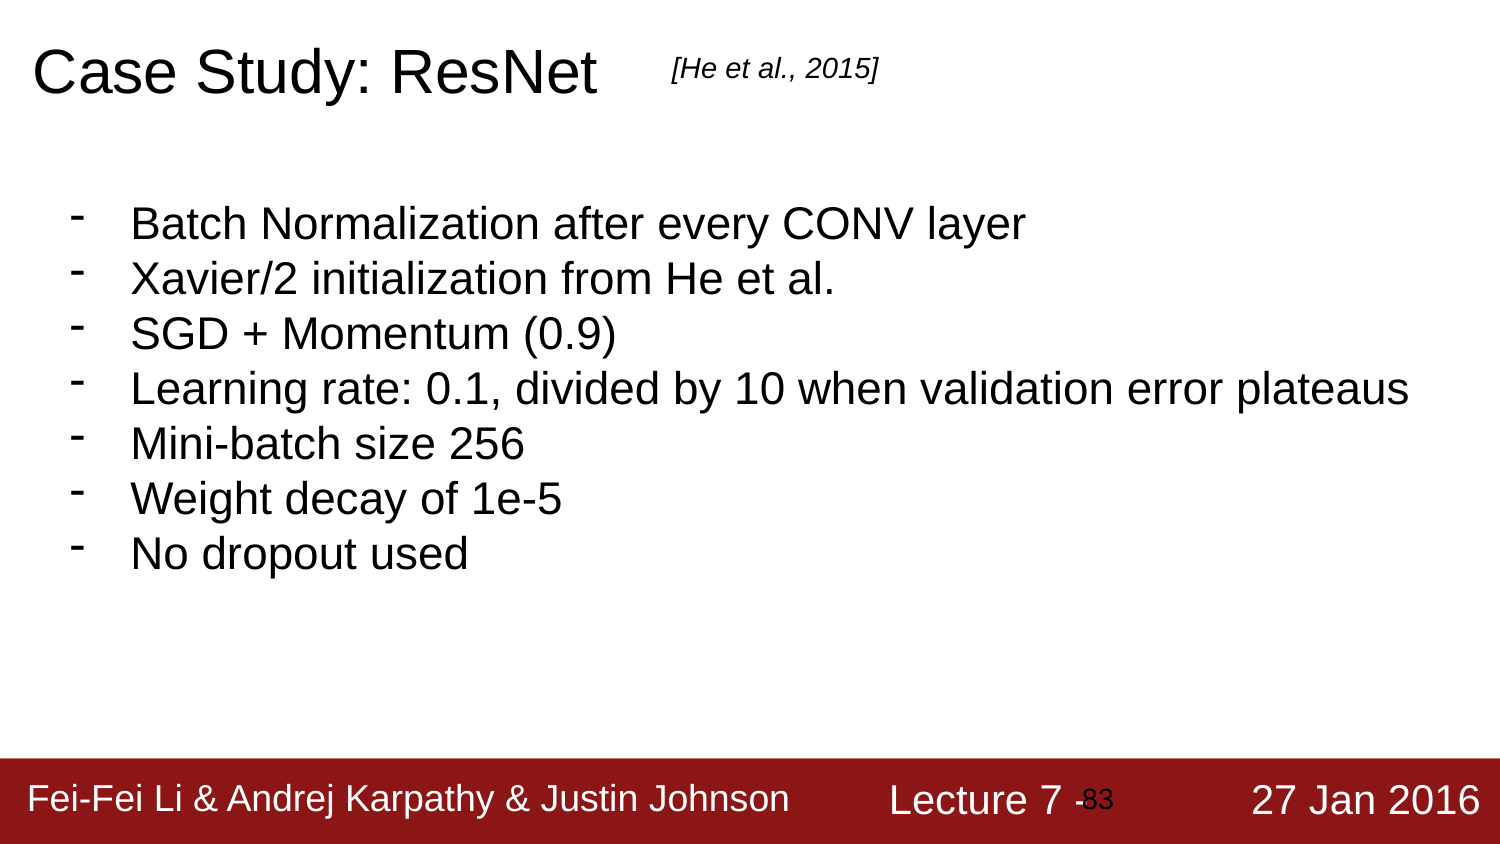

Case Study: ResNet
[He et al., 2015]
Batch Normalization after every CONV layer
Xavier/2 initialization from He et al.
SGD + Momentum (0.9)
Learning rate: 0.1, divided by 10 when validation error plateaus
Mini-batch size 256
Weight decay of 1e-5
No dropout used
83